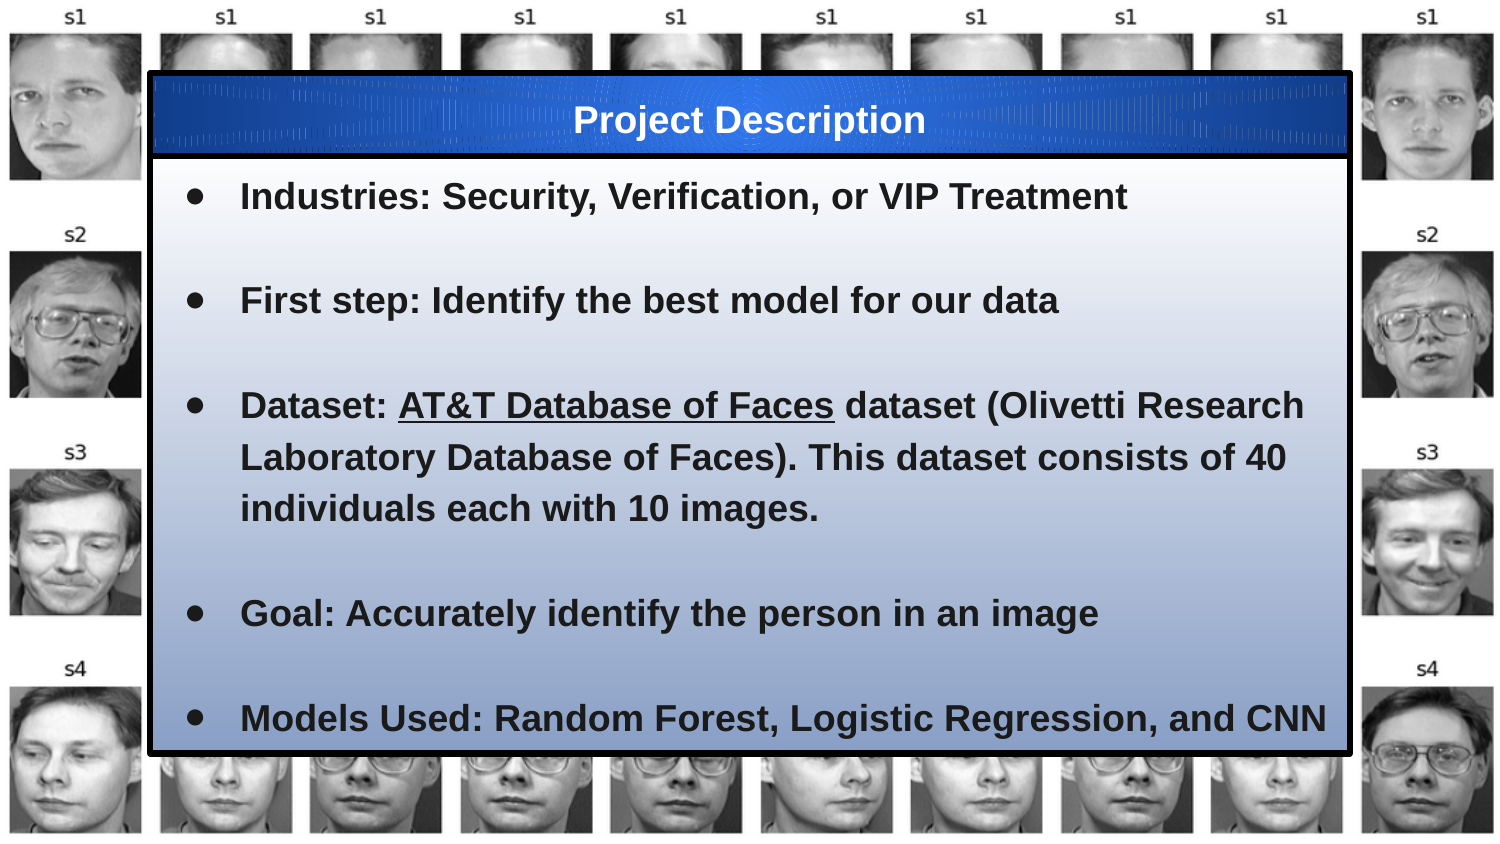

Project Description
Industries: Security, Verification, or VIP Treatment

First step: Identify the best model for our data

Dataset: AT&T Database of Faces dataset (Olivetti Research Laboratory Database of Faces). This dataset consists of 40 individuals each with 10 images.

Goal: Accurately identify the person in an image

Models Used: Random Forest, Logistic Regression, and CNN